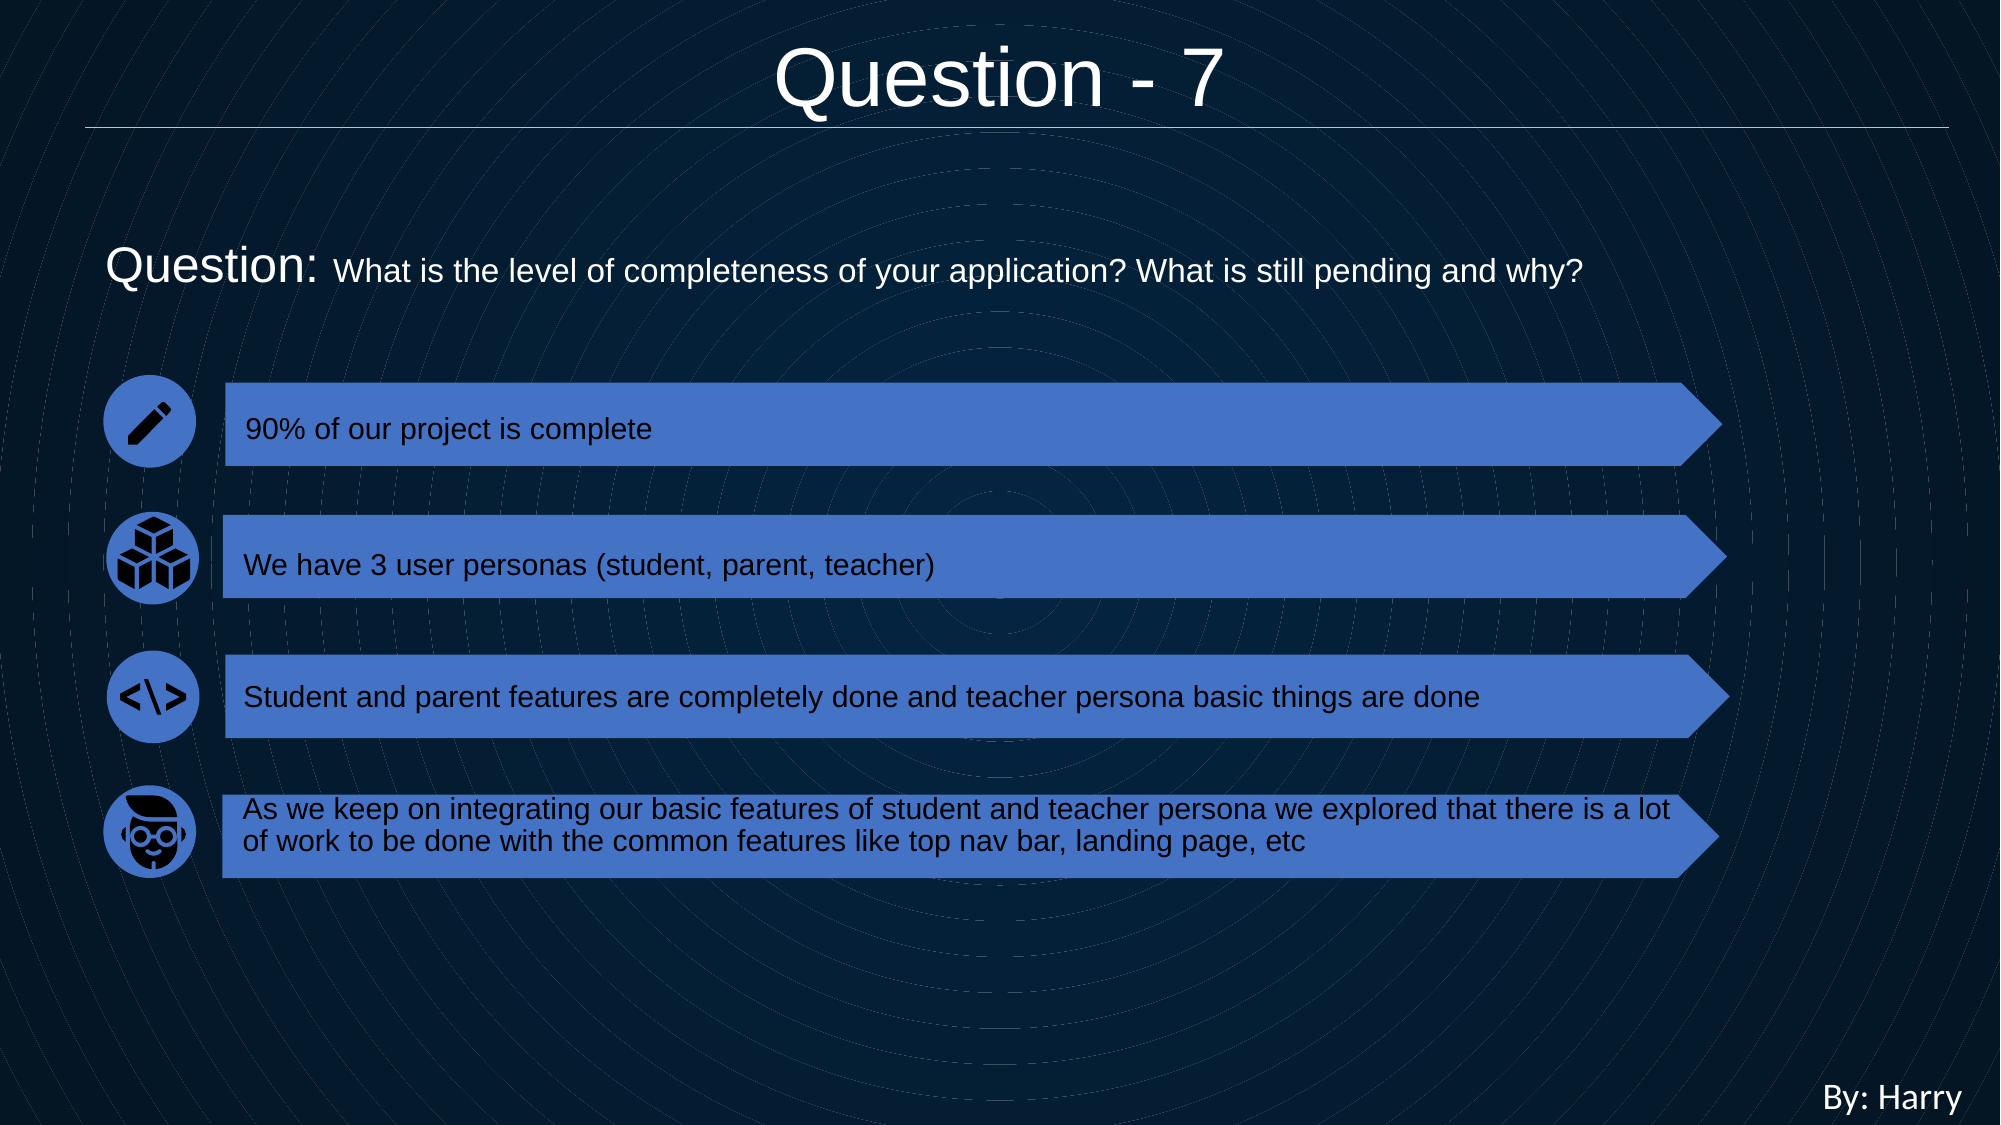

# Question - 7
Question: What is the level of completeness of your application? What is still pending and why?

90% of our project is complete

We have 3 user personas (student, parent, teacher)

Student and parent features are completely done and teacher persona basic things are done

As we keep on integrating our basic features of student and teacher persona we explored that there is a lot of work to be done with the common features like top nav bar, landing page, etc

By: Harry